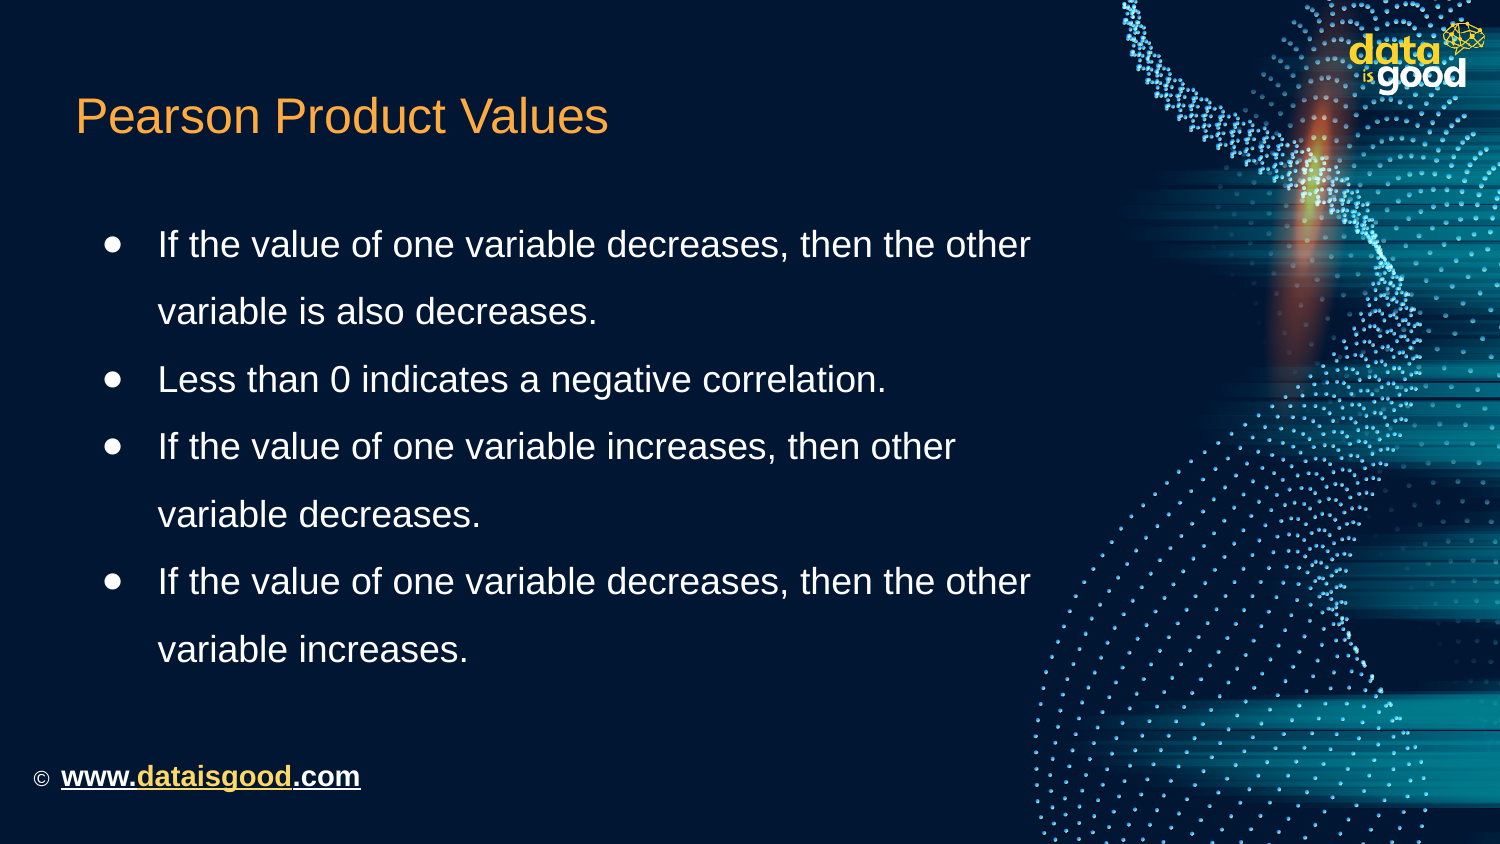

# Pearson Product Values
If the value of one variable decreases, then the other variable is also decreases.
Less than 0 indicates a negative correlation.
If the value of one variable increases, then other variable decreases.
If the value of one variable decreases, then the other variable increases.